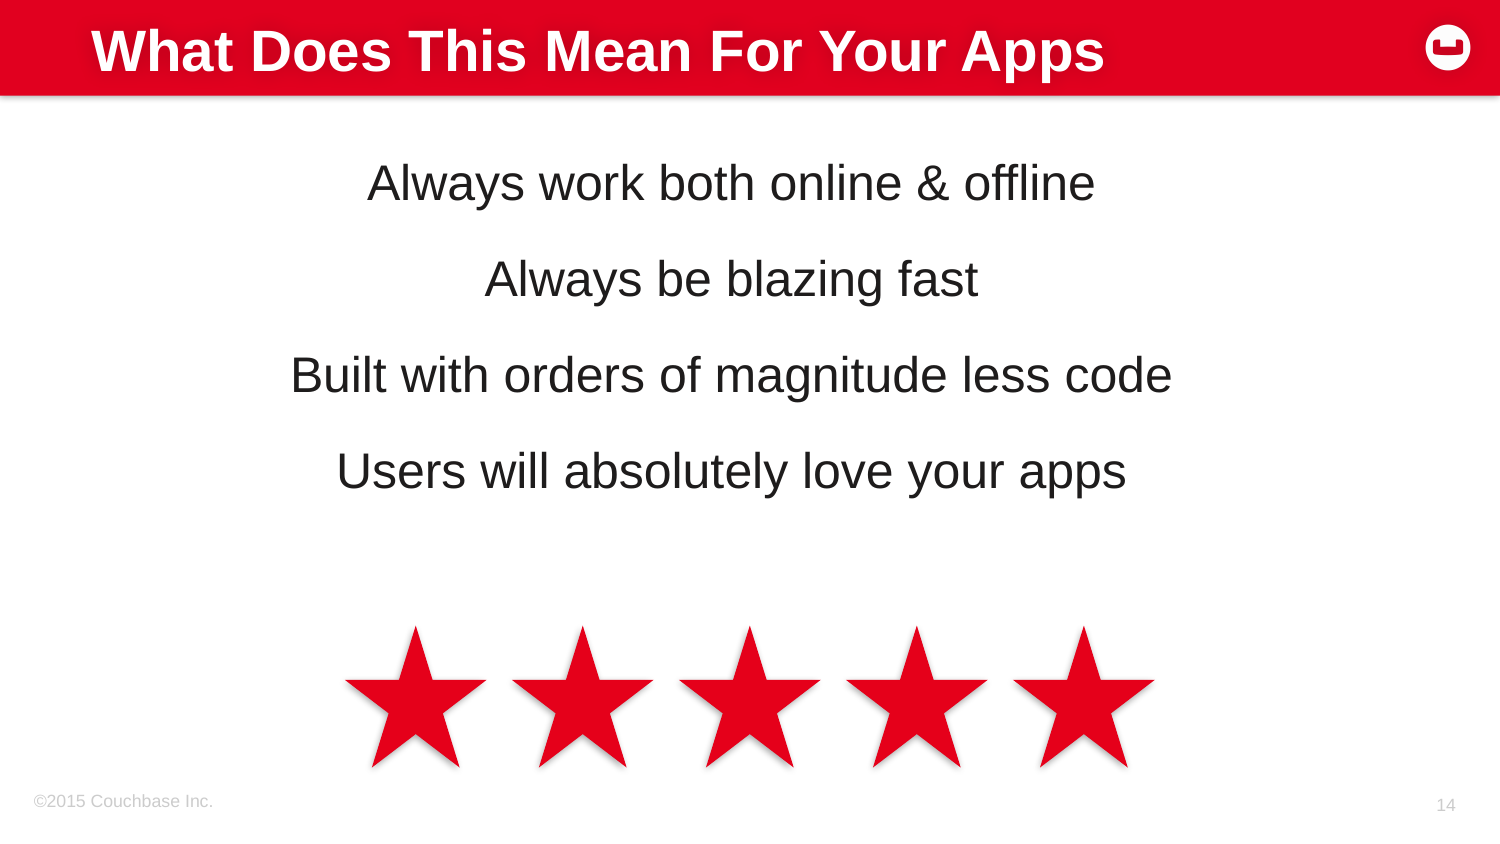

# What Does This Mean For Your Apps
Always work both online & offline
Always be blazing fast
Built with orders of magnitude less code
Users will absolutely love your apps